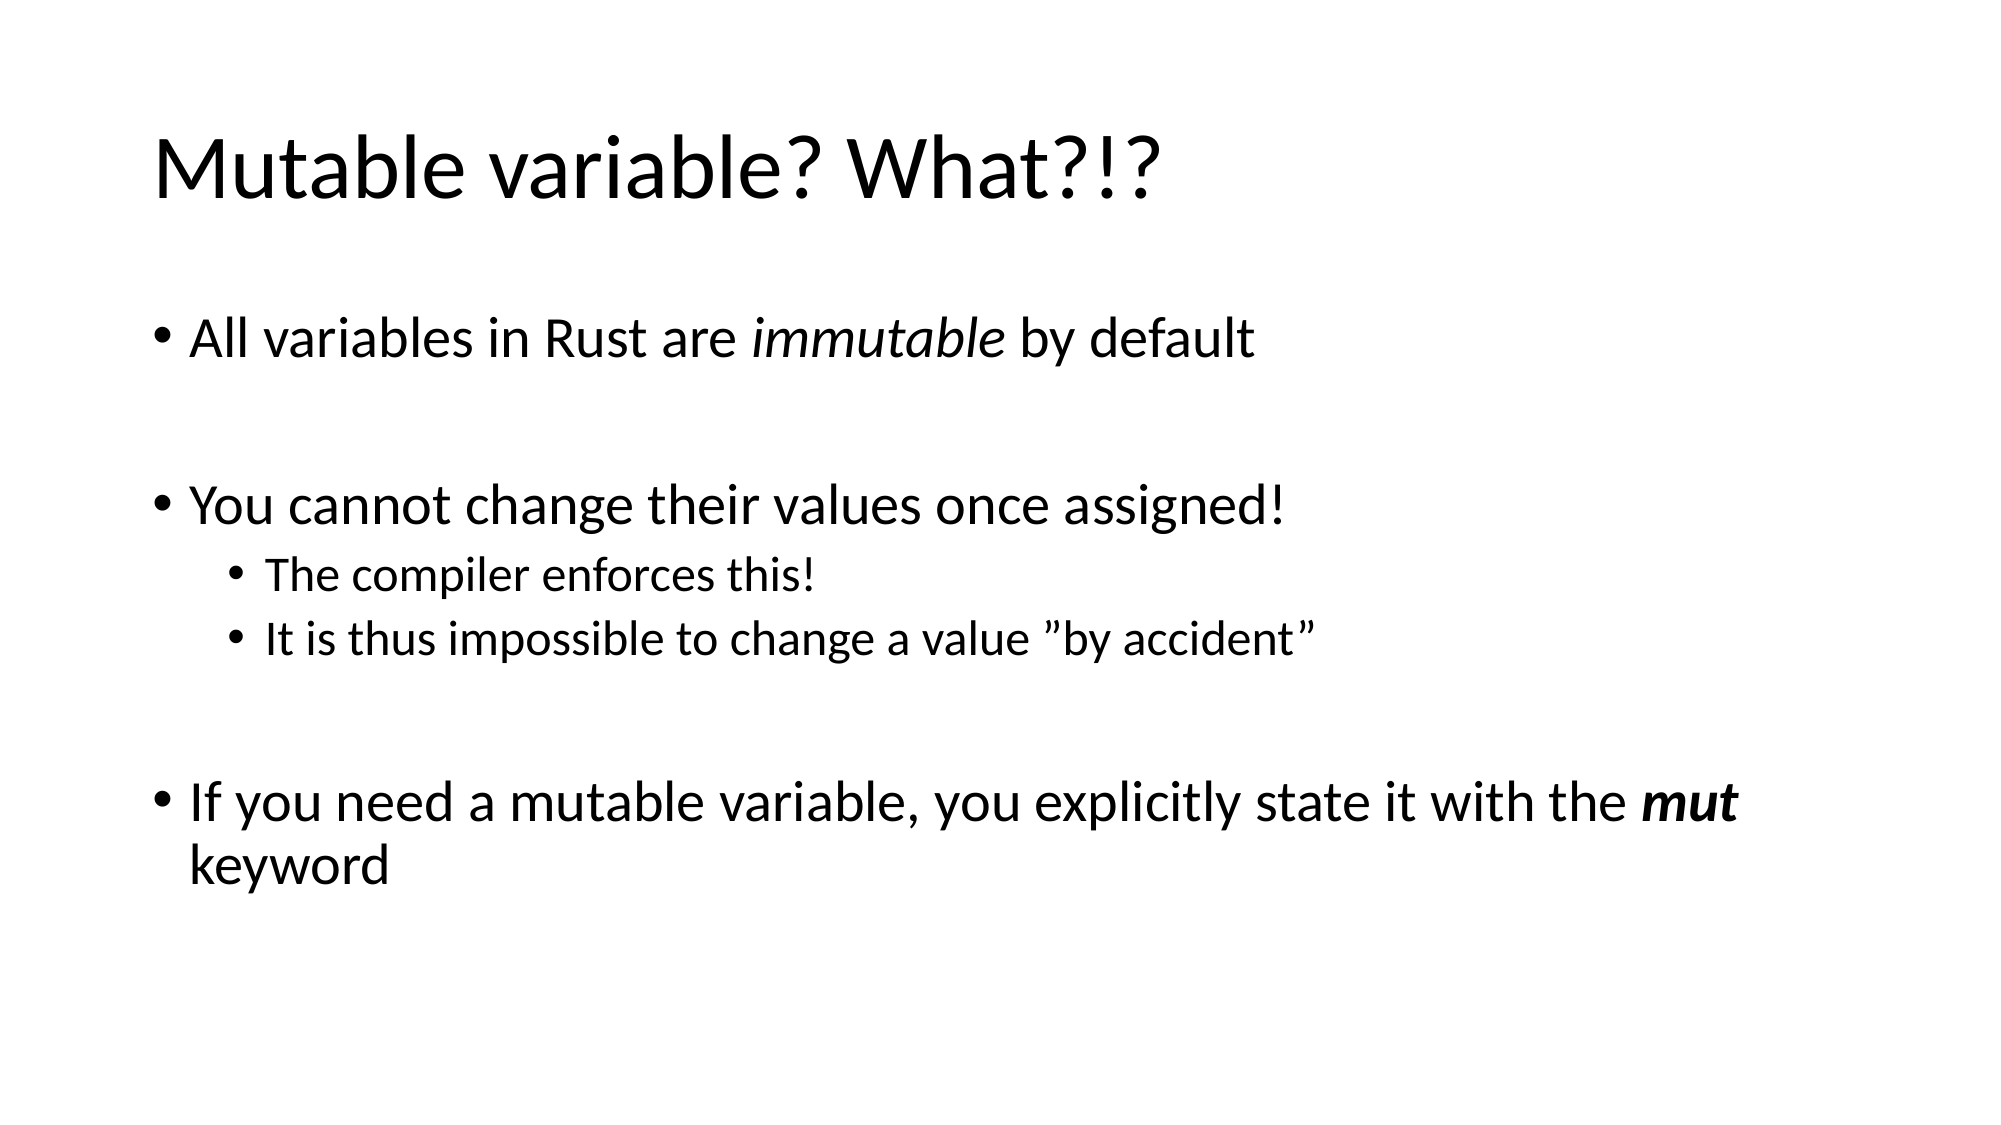

# Mutable variable? What?!?
All variables in Rust are immutable by default

You cannot change their values once assigned!
The compiler enforces this!
It is thus impossible to change a value ”by accident”

If you need a mutable variable, you explicitly state it with the mut keyword